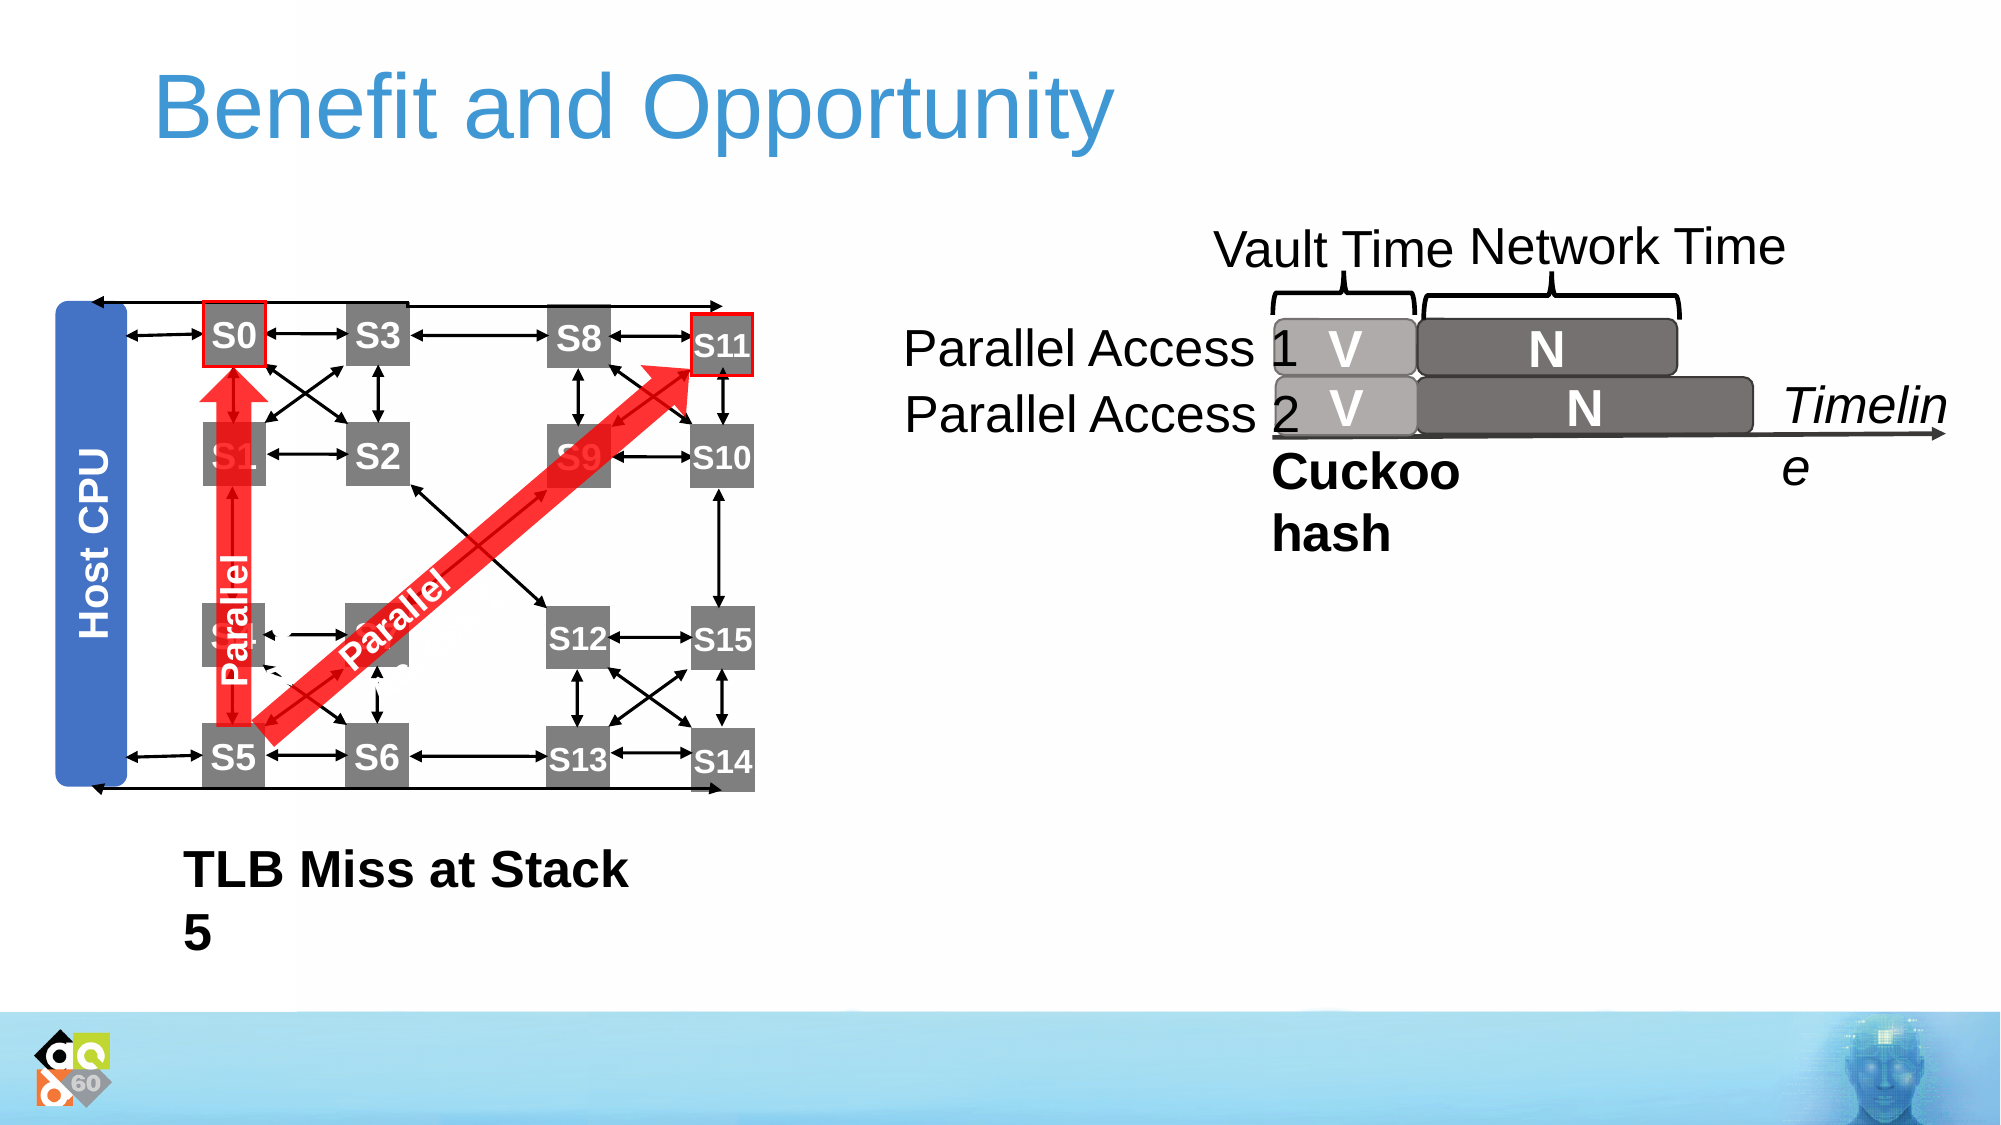

# Benefit and Opportunity

Network Time
Vault Time

S0
S3
S8
Parallel Access 1
S11

N
V

Timeline

Parallel Access 2
V
N
S1
S2
S9
S10
Cuckoo hash

Host CPU

Parallel Access 2
Parallel Access 1
S4
S7
S12
S15

S5
S6
S13
S14

TLB Miss at Stack 5